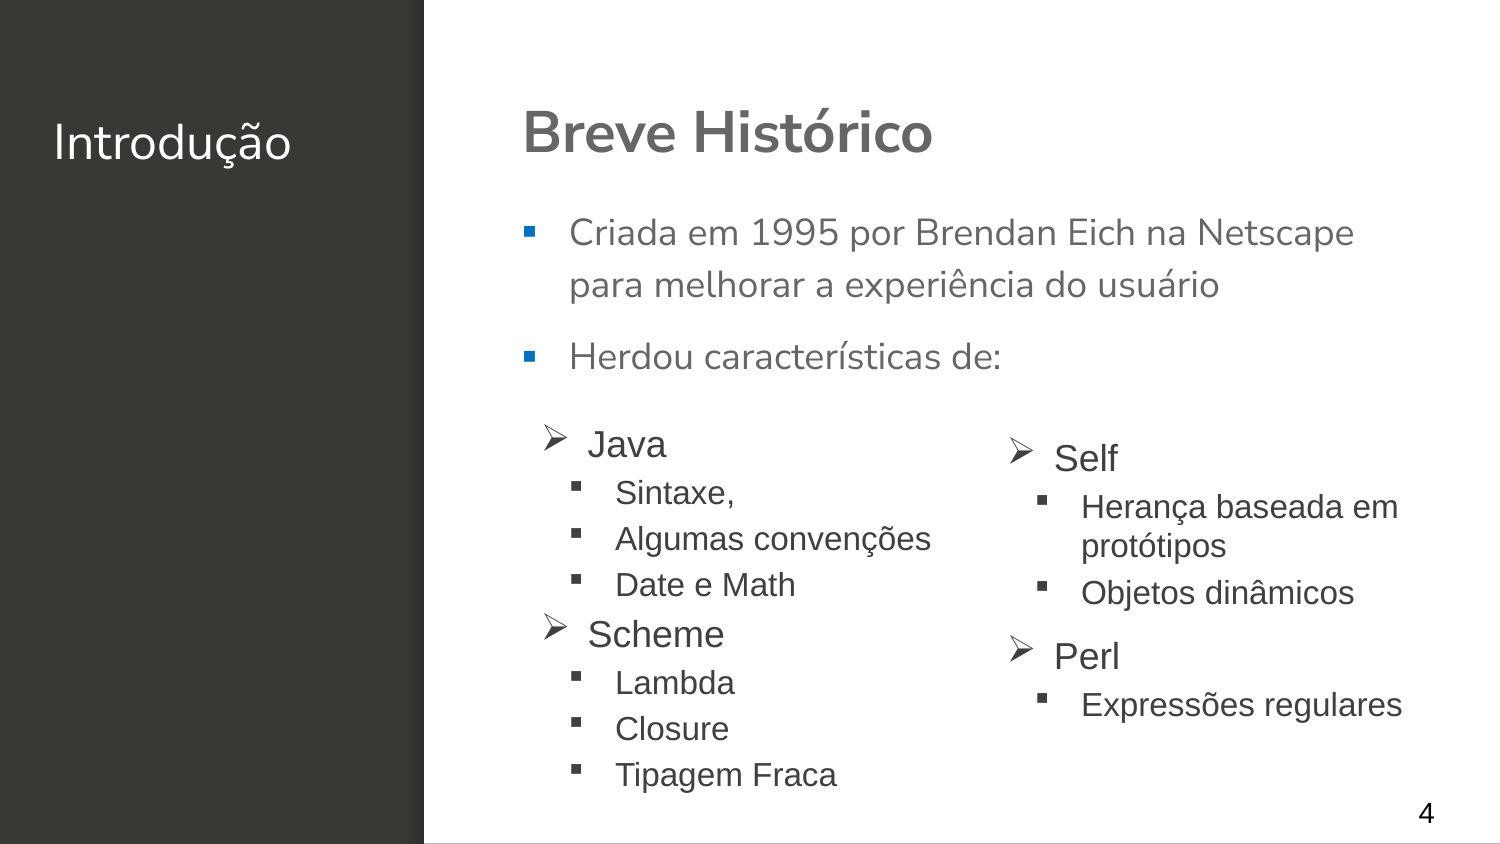

Breve Histórico
# Introdução
Criada em 1995 por Brendan Eich na Netscape para melhorar a experiência do usuário
Herdou características de:
Java
Sintaxe,
Algumas convenções
Date e Math
Scheme
Lambda
Closure
Tipagem Fraca
Self
Herança baseada em protótipos
Objetos dinâmicos
Perl
Expressões regulares
4